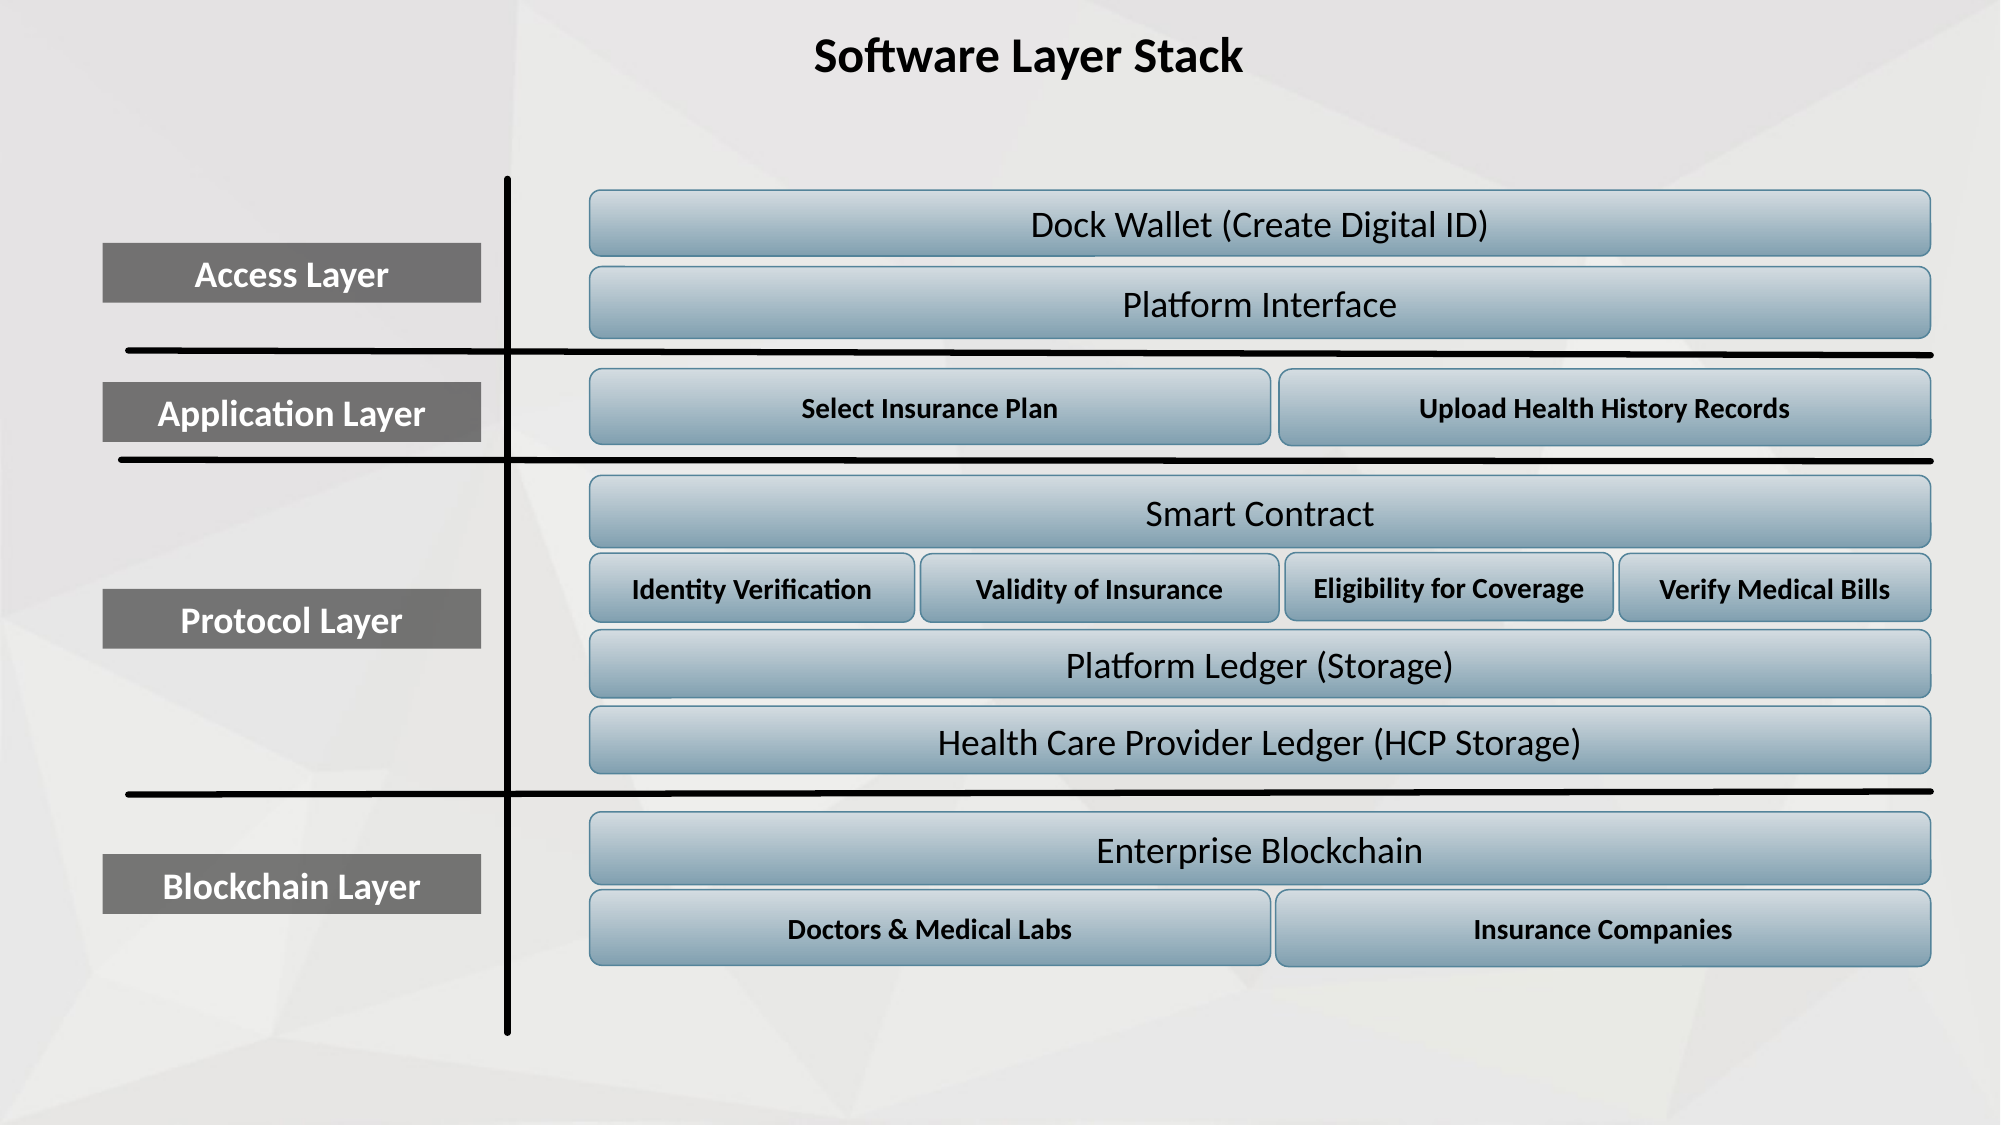

Software Layer Stack
Dock Wallet (Create Digital ID)
Access Layer
Platform Interface

Select Insurance Plan

Upload Health History Records
Application Layer
Smart Contract
Eligibility for Coverage
Identity Verification
Verify Medical Bills
Validity of Insurance
Protocol Layer
Platform Ledger (Storage)
Health Care Provider Ledger (HCP Storage)
Enterprise Blockchain
Blockchain Layer
Doctors & Medical Labs
Insurance Companies